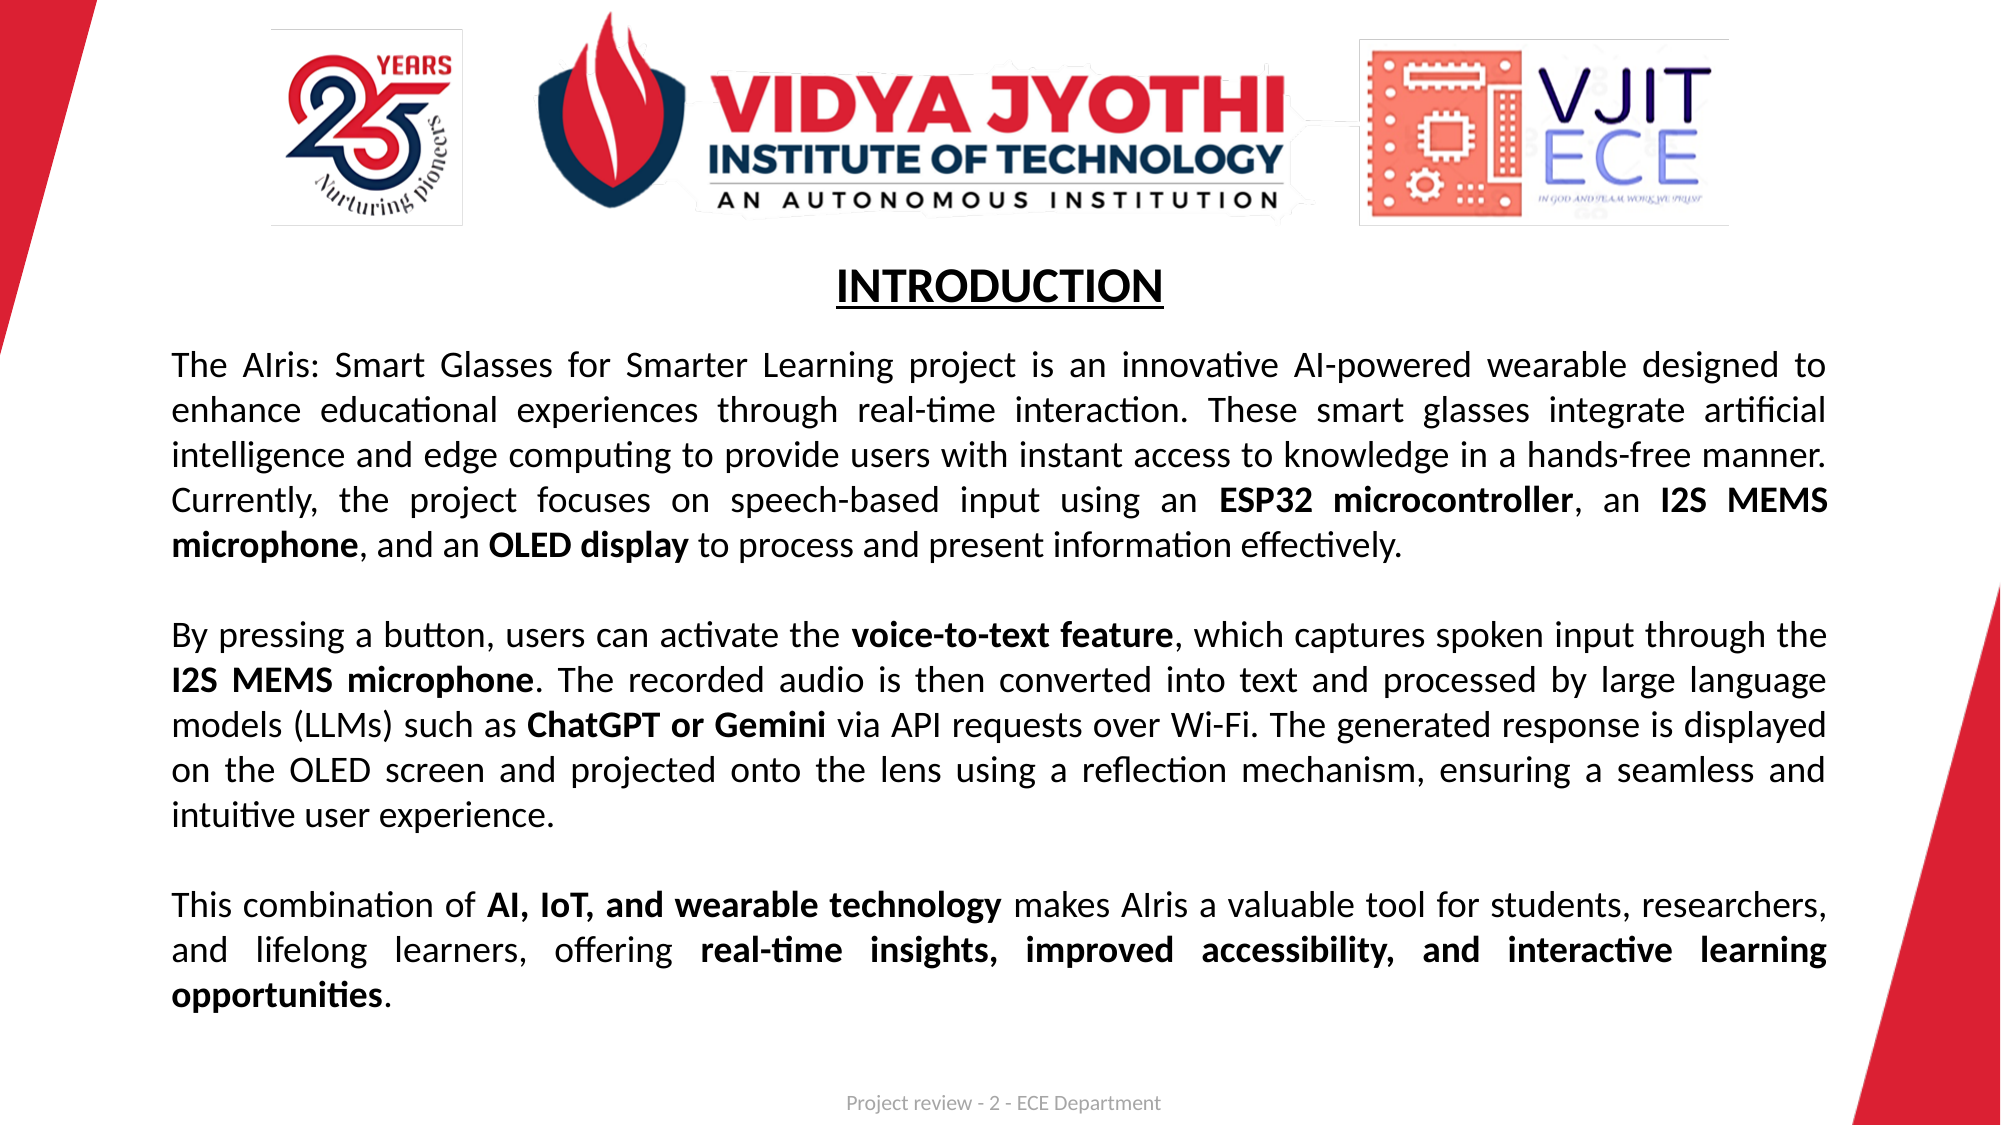

INTRODUCTION
The AIris: Smart Glasses for Smarter Learning project is an innovative AI-powered wearable designed to enhance educational experiences through real-time interaction. These smart glasses integrate artificial intelligence and edge computing to provide users with instant access to knowledge in a hands-free manner. Currently, the project focuses on speech-based input using an ESP32 microcontroller, an I2S MEMS microphone, and an OLED display to process and present information effectively.

By pressing a button, users can activate the voice-to-text feature, which captures spoken input through the I2S MEMS microphone. The recorded audio is then converted into text and processed by large language models (LLMs) such as ChatGPT or Gemini via API requests over Wi-Fi. The generated response is displayed on the OLED screen and projected onto the lens using a reflection mechanism, ensuring a seamless and intuitive user experience.

This combination of AI, IoT, and wearable technology makes AIris a valuable tool for students, researchers, and lifelong learners, offering real-time insights, improved accessibility, and interactive learning opportunities.